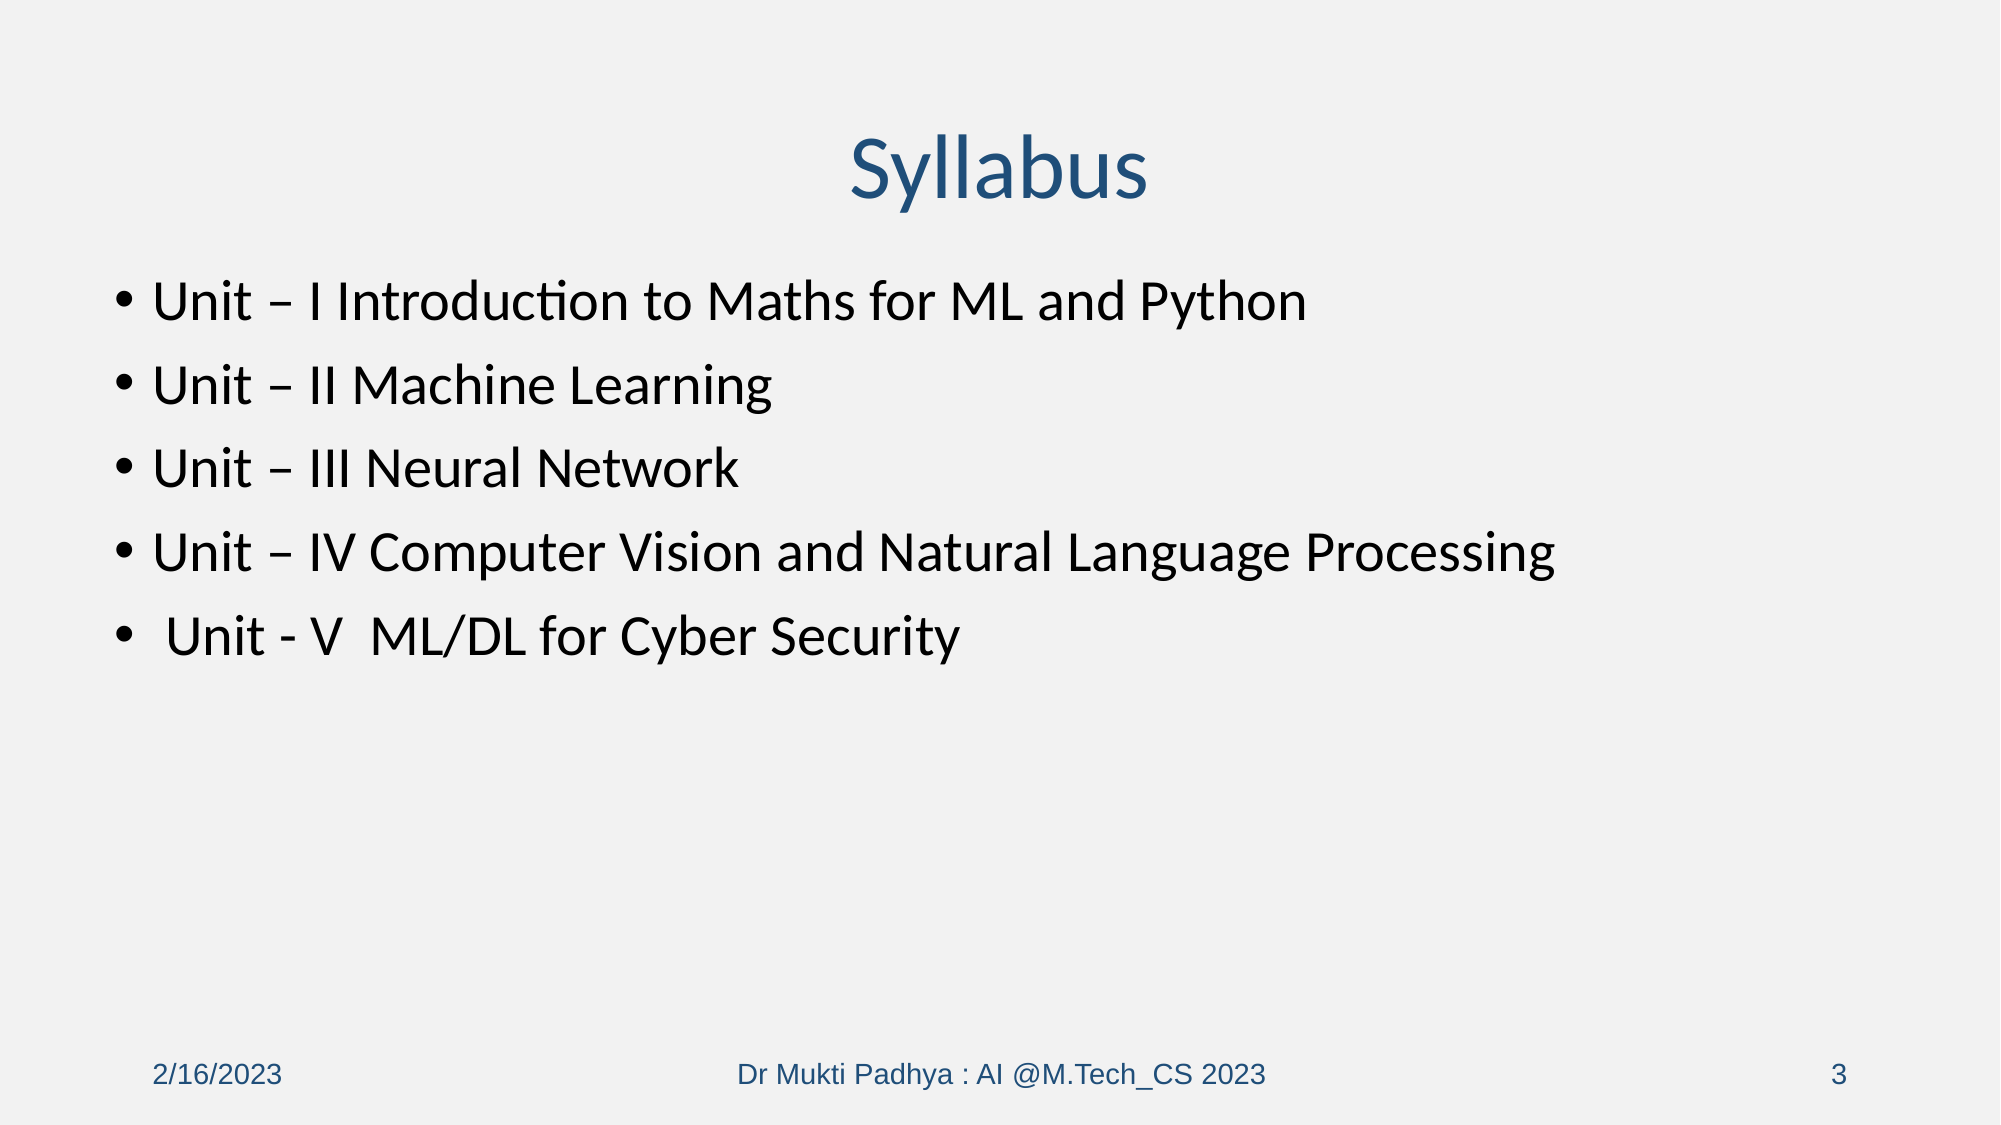

# Syllabus
Unit – I Introduction to Maths for ML and Python
Unit – II Machine Learning
Unit – III Neural Network
Unit – IV Computer Vision and Natural Language Processing
 Unit - V  ML/DL for Cyber Security
Dr Mukti Padhya : AI @M.Tech_CS 2023
2/16/2023
3